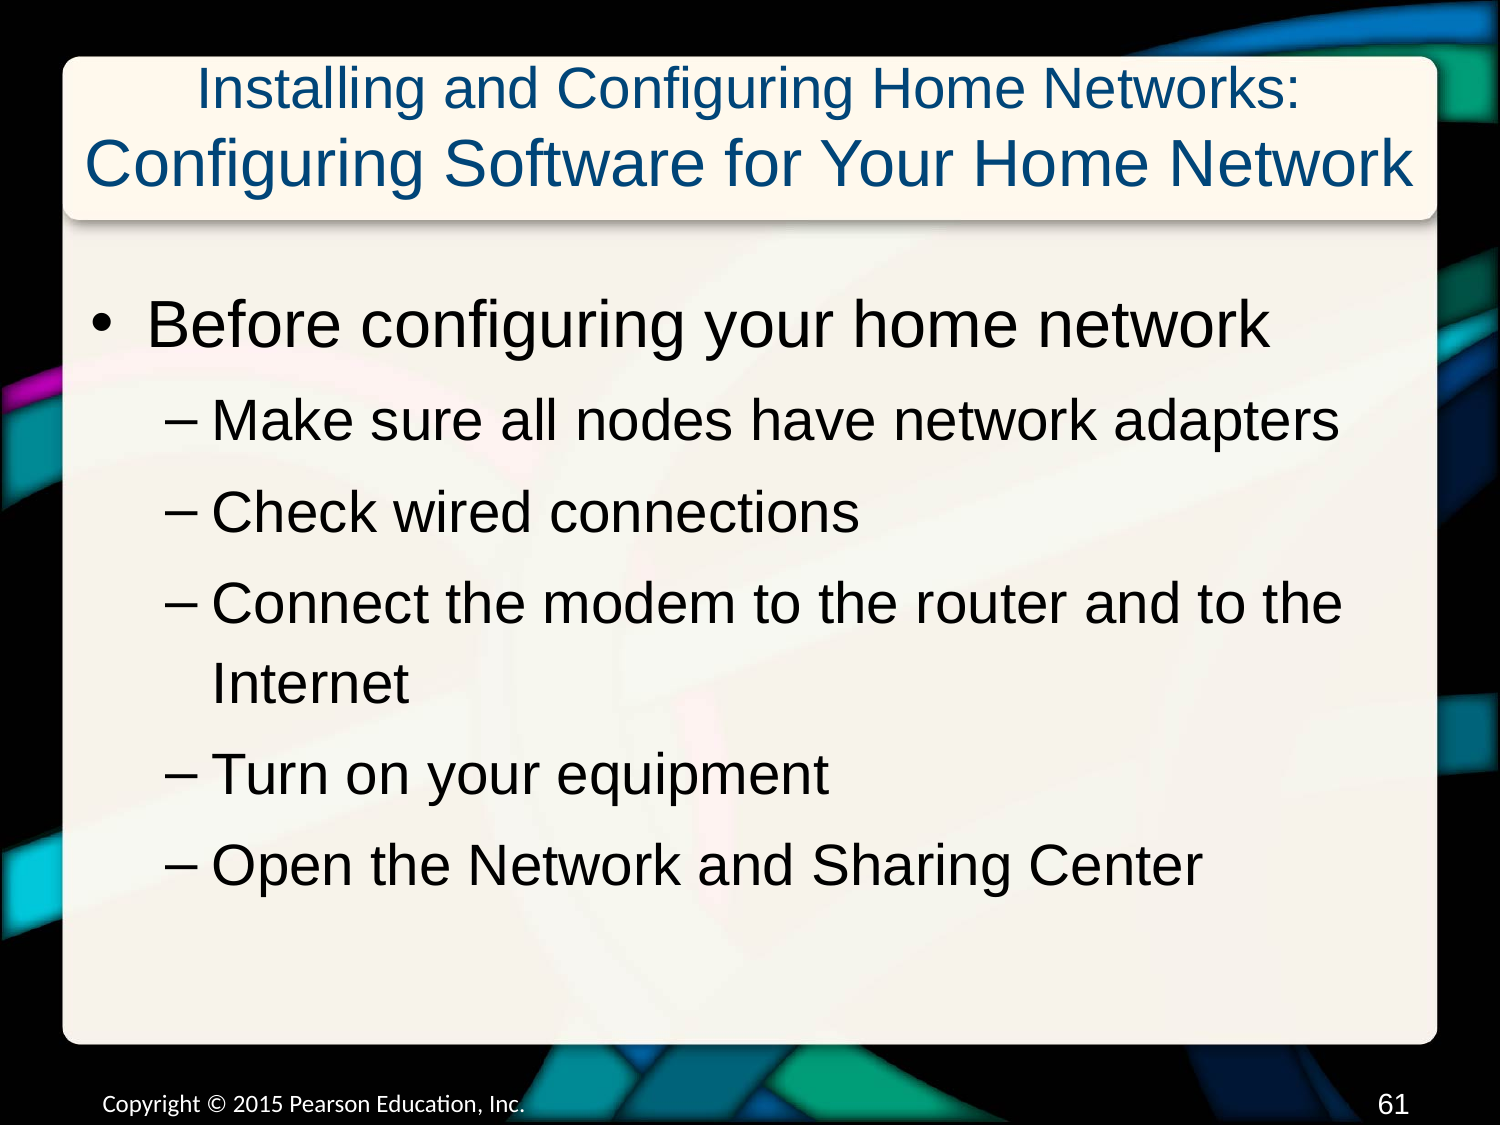

# Installing and Configuring Home Networks: Configuring Software for Your Home Network
Before configuring your home network
Make sure all nodes have network adapters
Check wired connections
Connect the modem to the router and to the Internet
Turn on your equipment
Open the Network and Sharing Center
Copyright © 2015 Pearson Education, Inc.
61